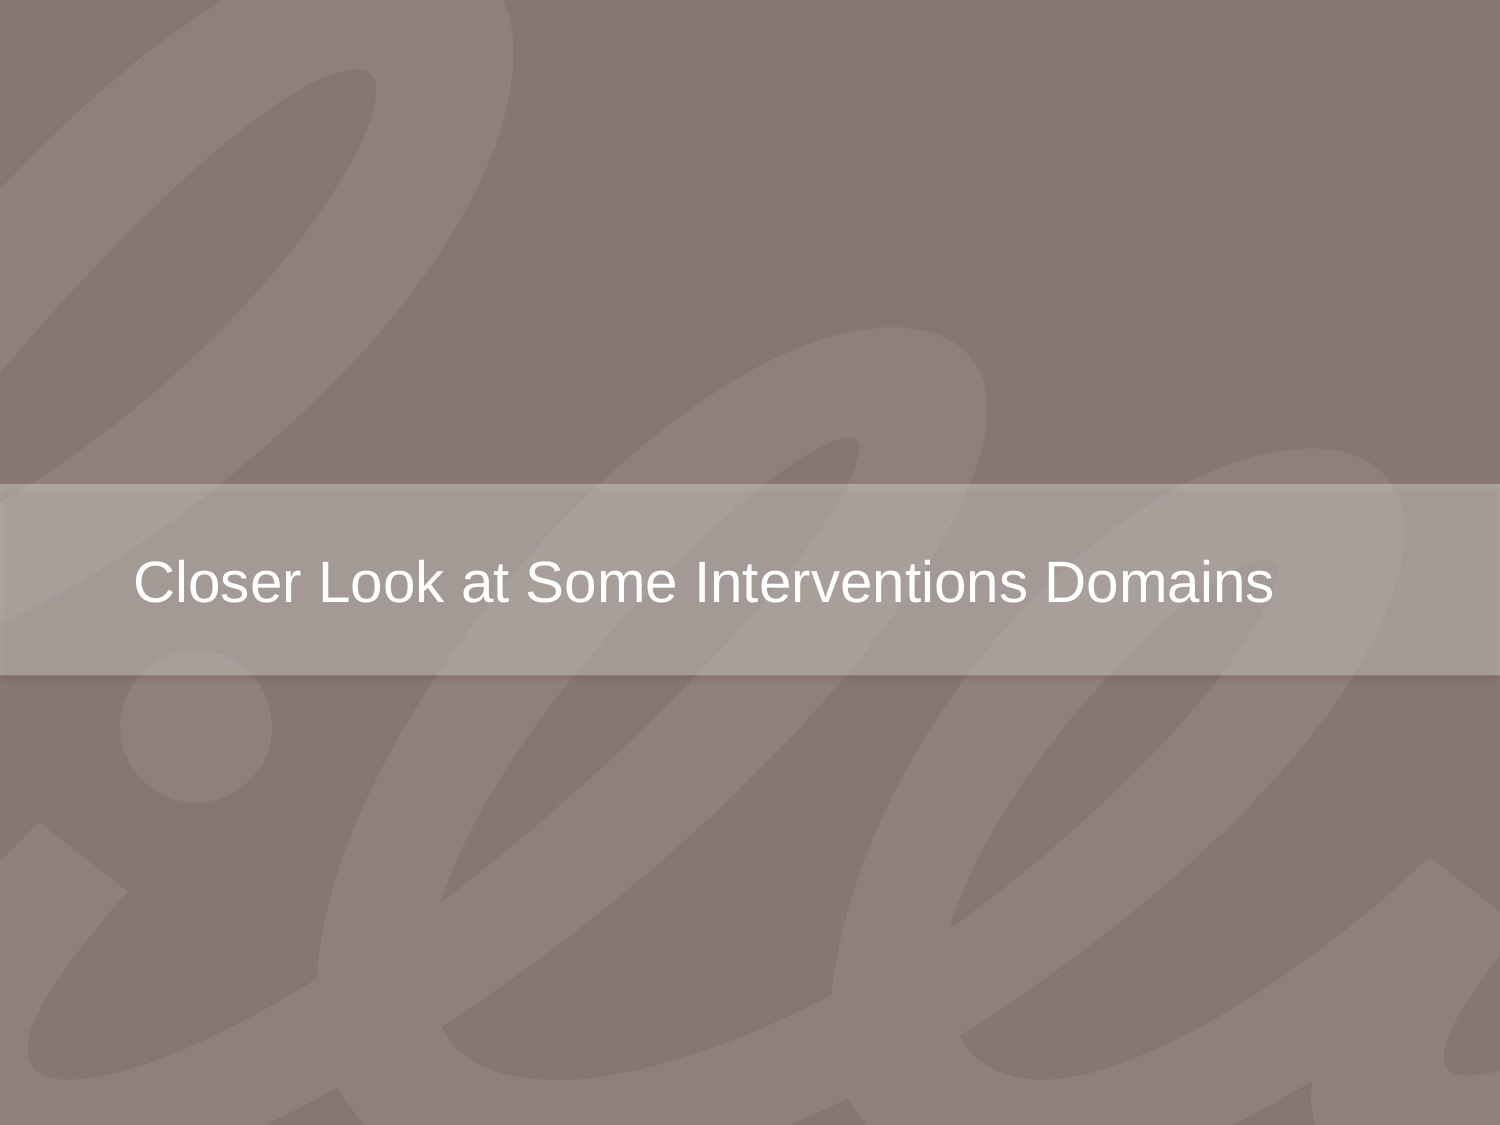

# Closer Look at Some Interventions Domains